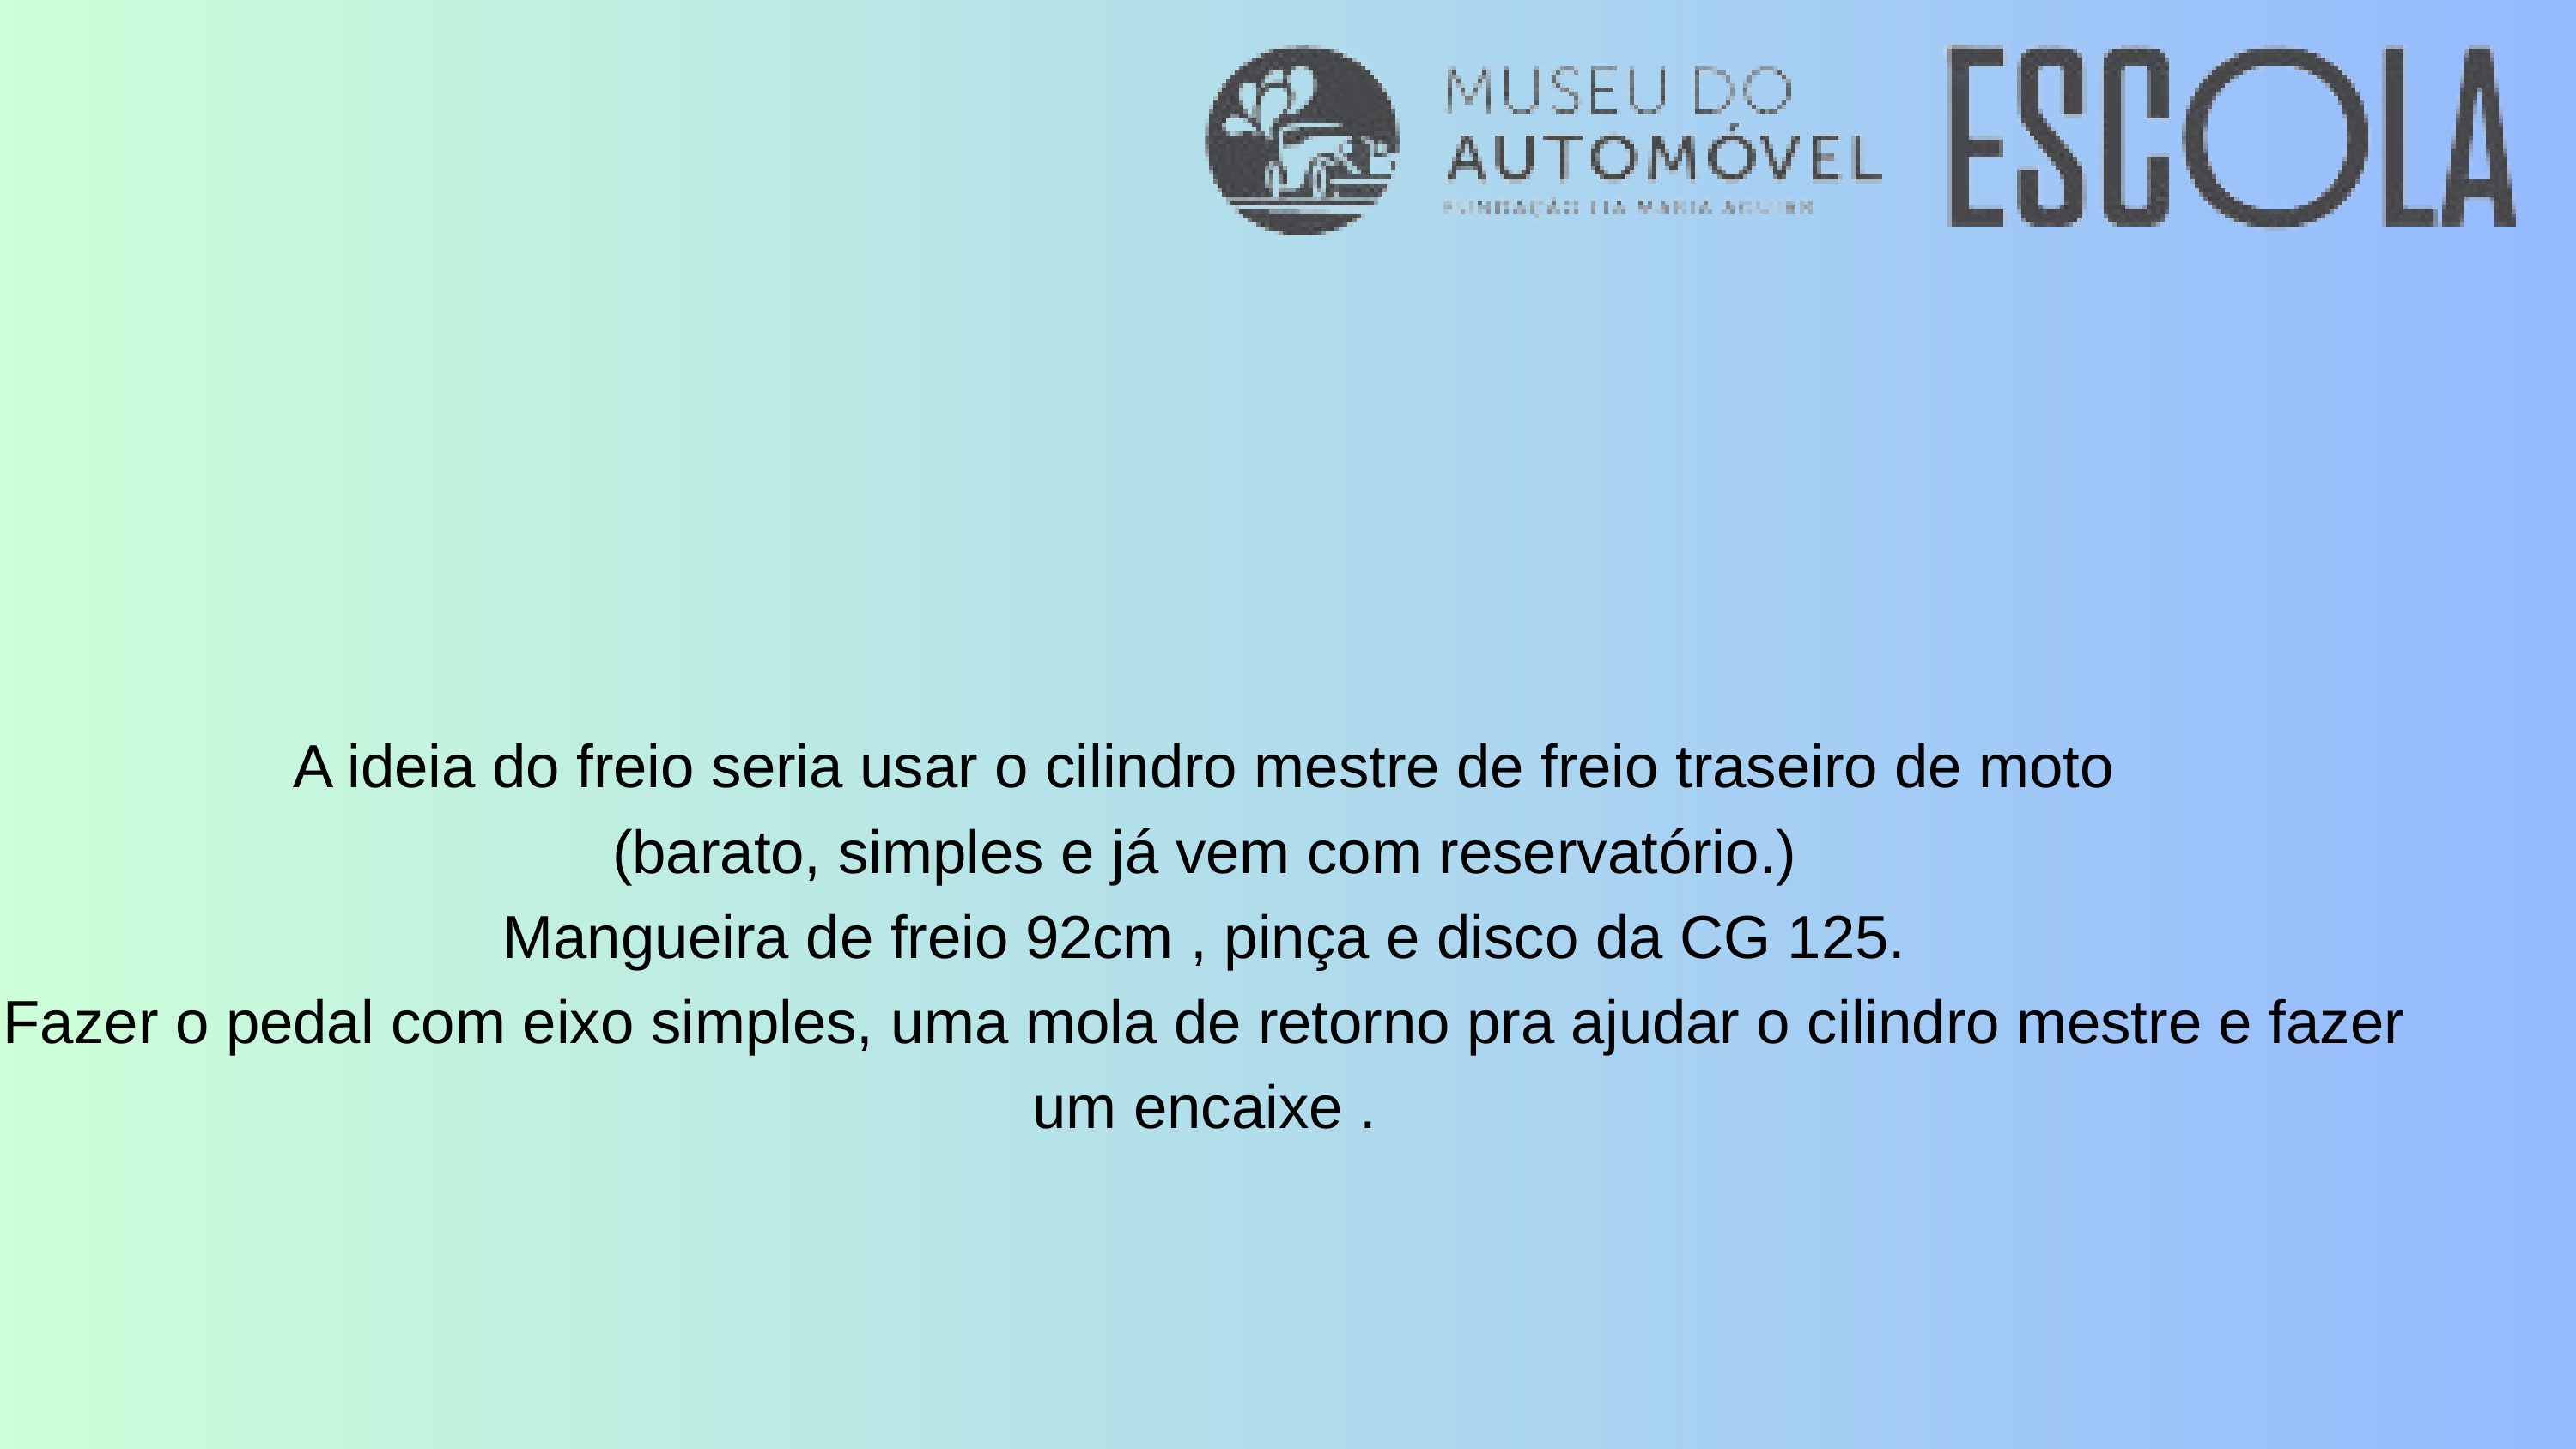

A ideia do freio seria usar o cilindro mestre de freio traseiro de moto
 (barato, simples e já vem com reservatório.)
Mangueira de freio 92cm , pinça e disco da CG 125.
Fazer o pedal com eixo simples, uma mola de retorno pra ajudar o cilindro mestre e fazer um encaixe .